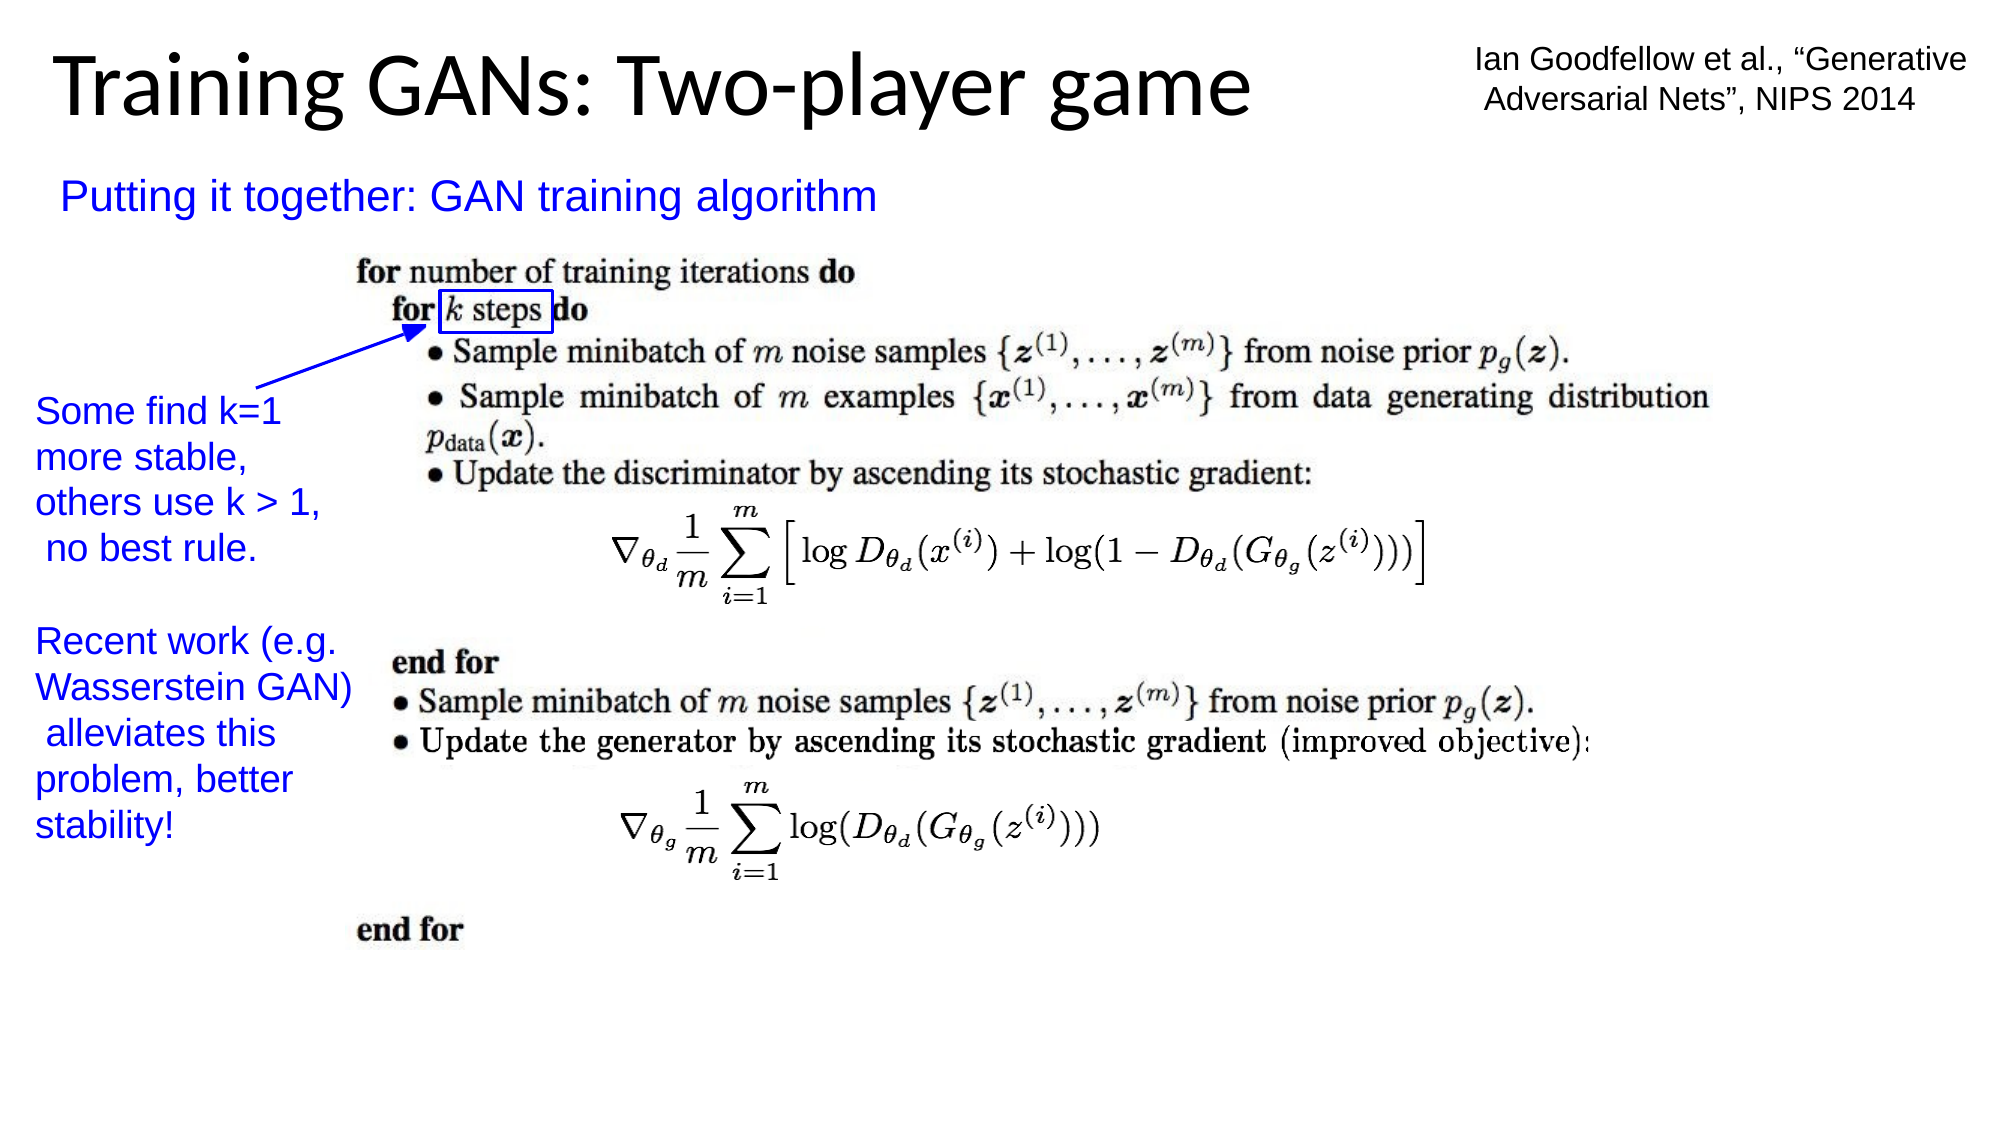

# Training GANs: Two-player game
Ian Goodfellow et al., “Generative  Adversarial Nets”, NIPS 2014
Putting it together: GAN training algorithm

Some find k=1  more stable,  others use k > 1,  no best rule.

Recent work (e.g.  Wasserstein GAN)  alleviates this  problem, better  stability!
54
Lecture 13 -
May 18, 2017
Fei-Fei Li & Justin Johnson & Serena Yeung